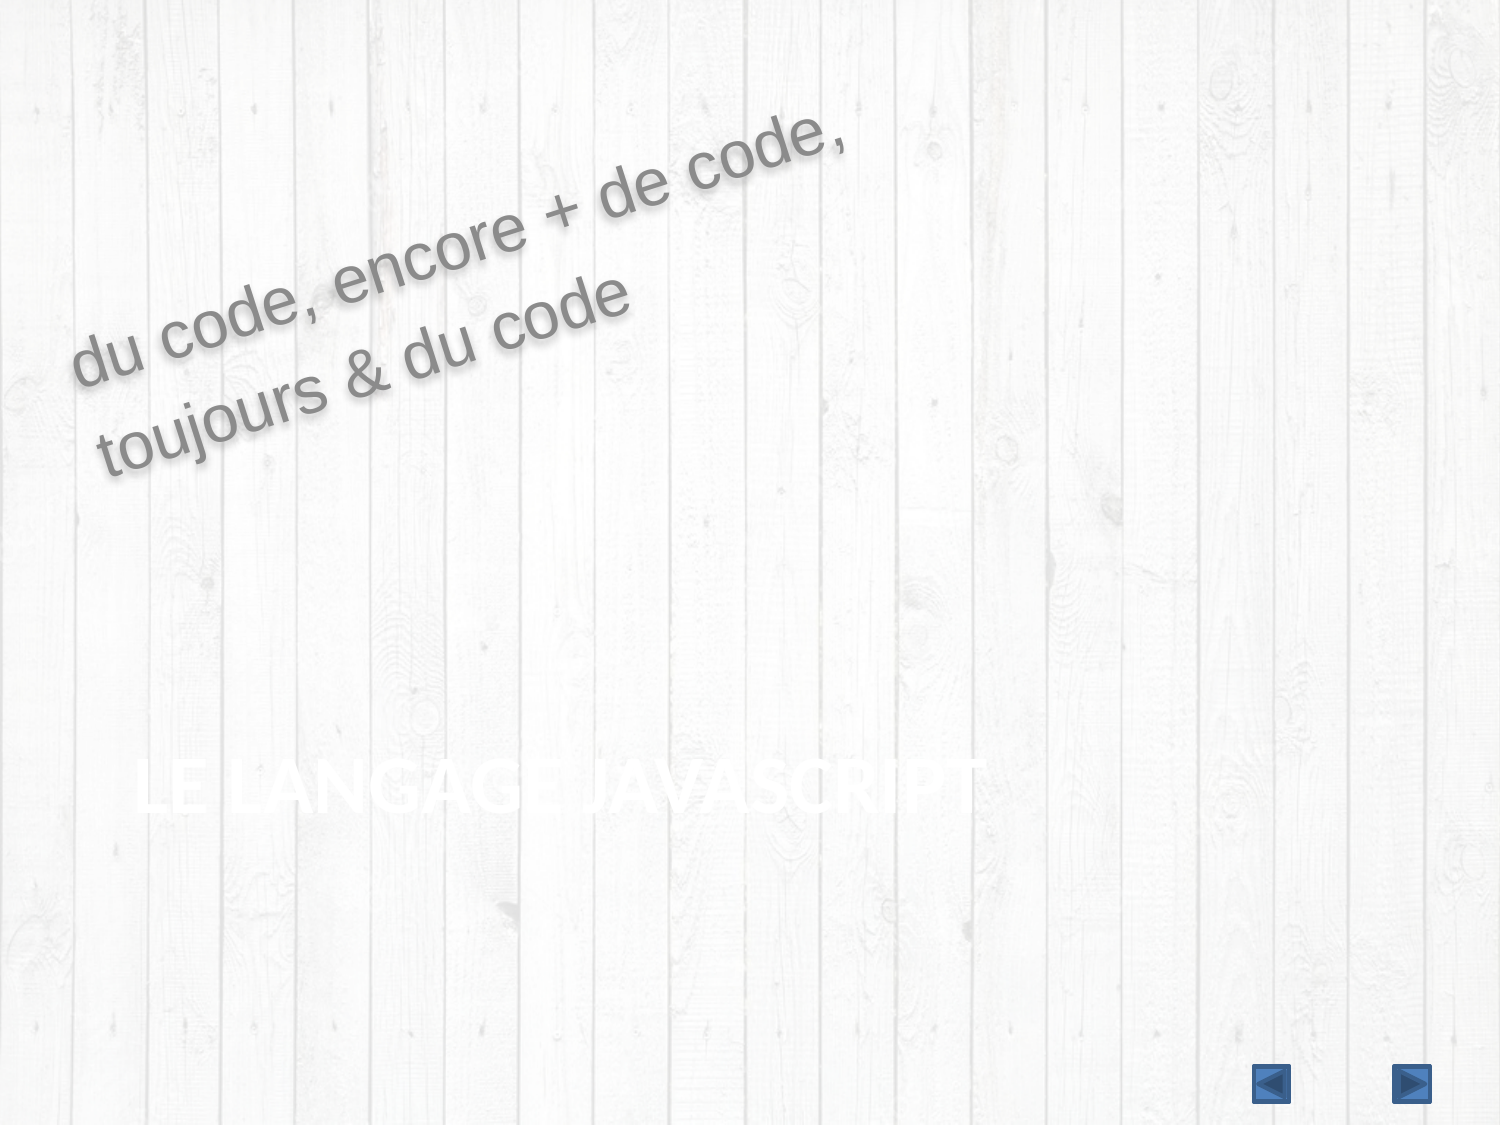

du code, encore + de code,
toujours & du code
# Le langage JavaScript